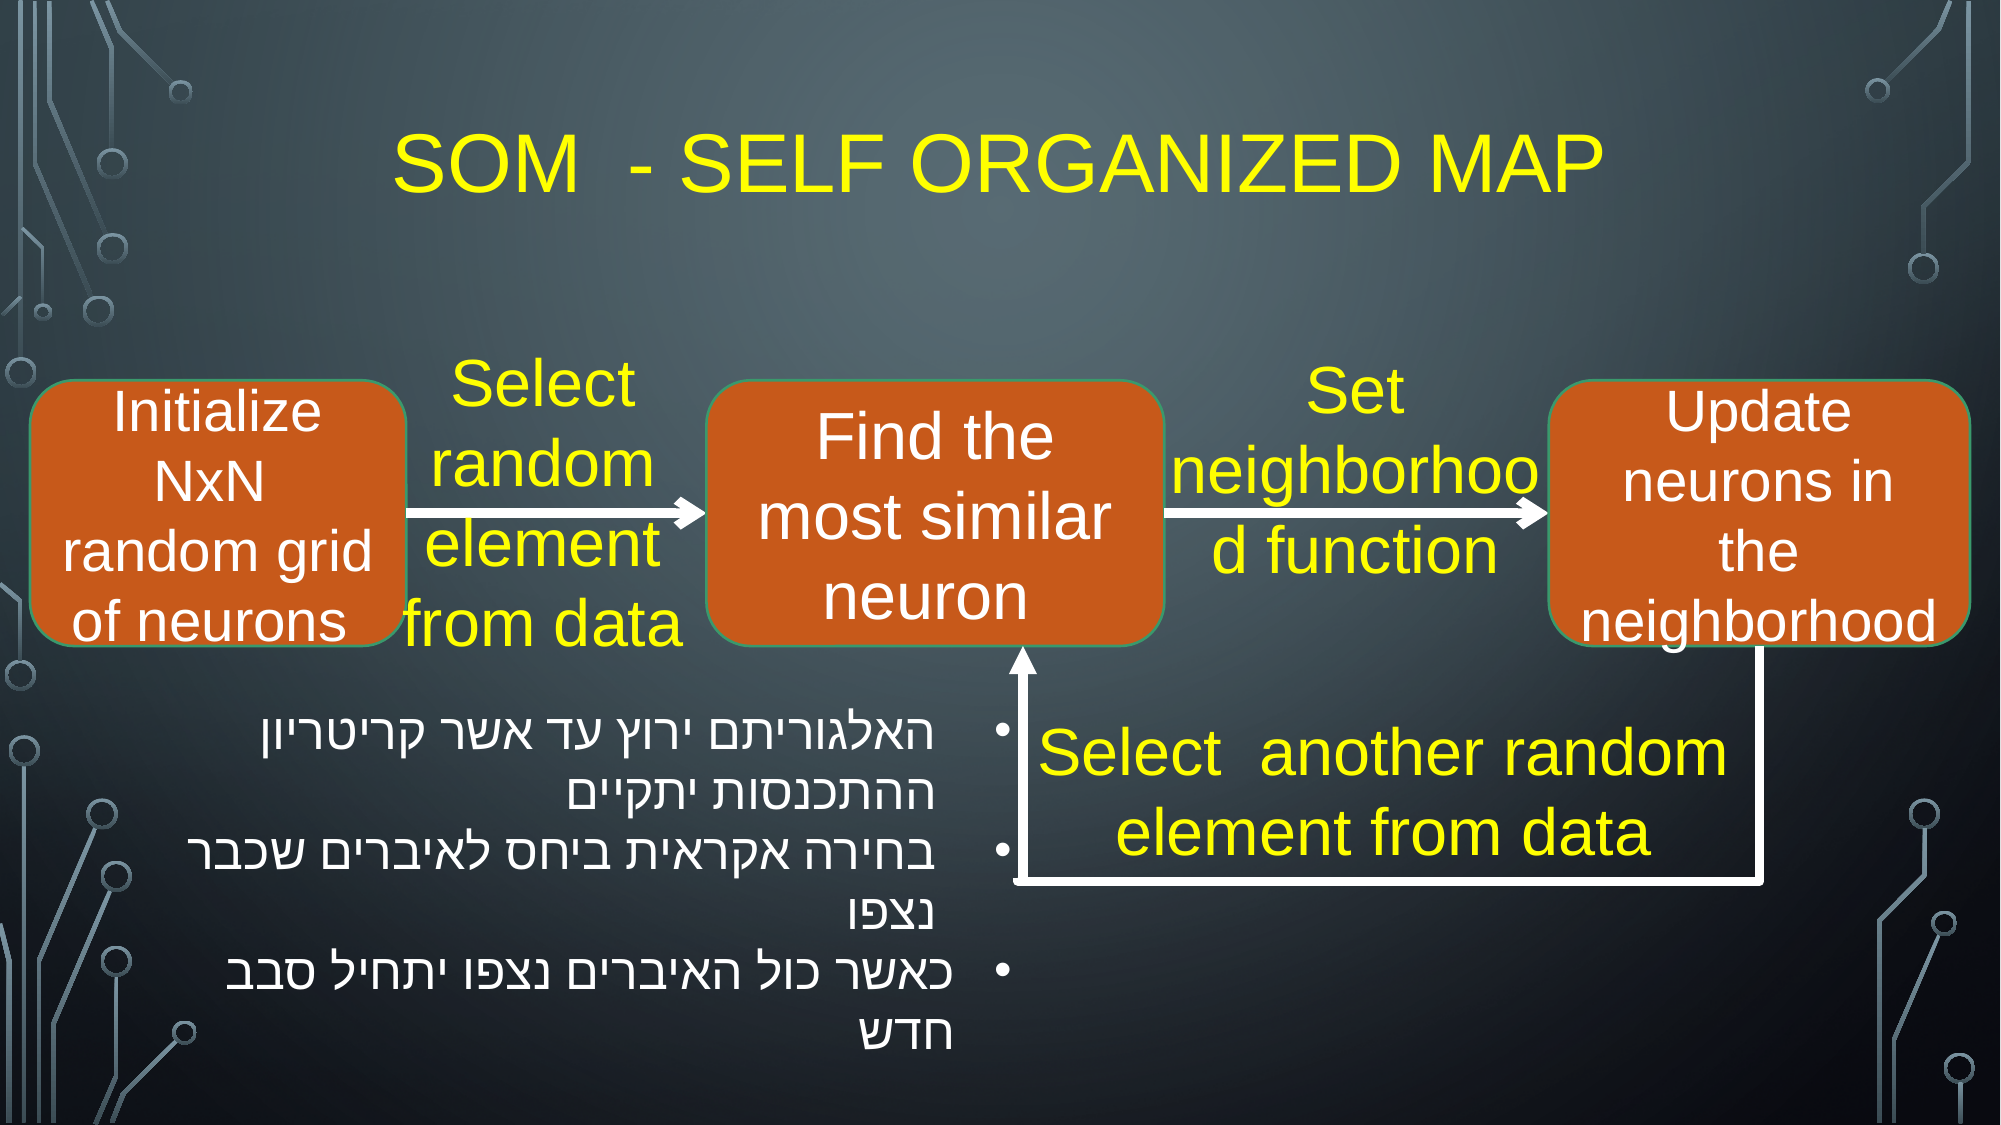

# SOM  - self organized map
Select random element from data
Set neighborhood function
Find the most similar neuron
Update neurons in the neighborhood
Initialize NxN  random grid of neurons
האלגוריתם ירוץ עד אשר קריטריון ההתכנסות יתקיים
בחירה אקראית ביחס לאיברים שכבר נצפו
	כאשר כול האיברים נצפו יתחיל סבב חדש
Select  another random element from data